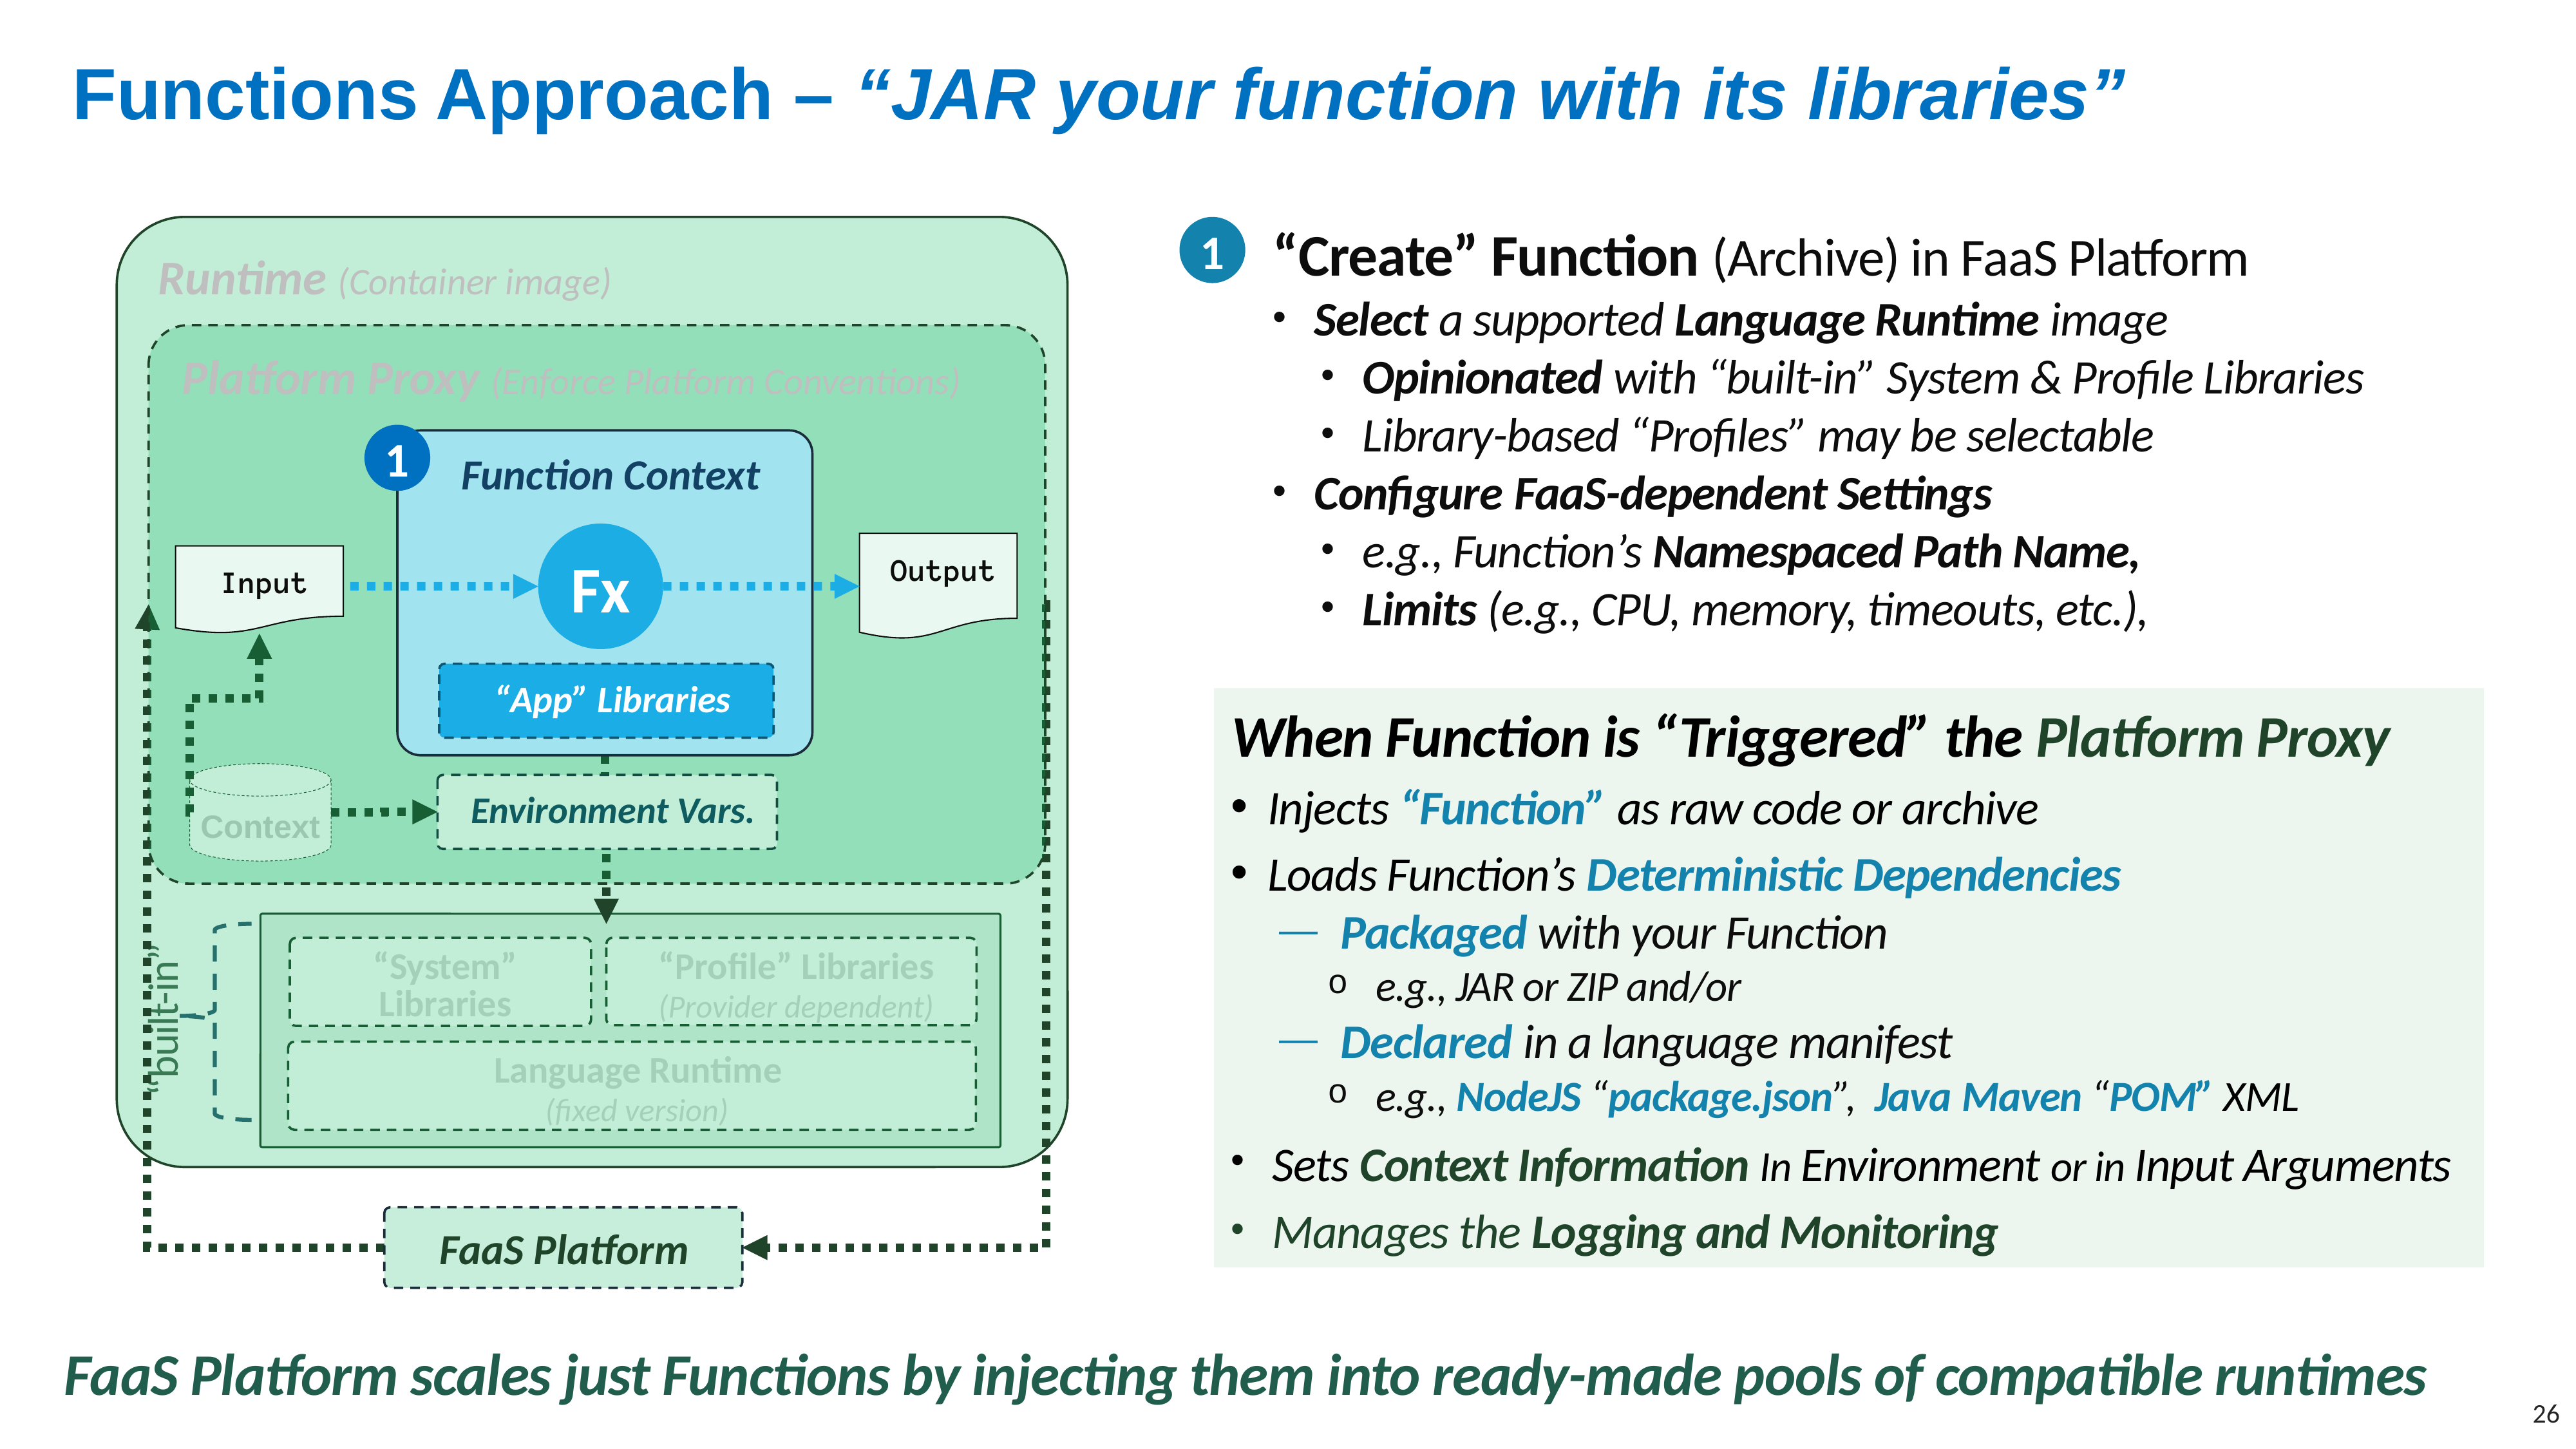

# Functions Approach – “JAR your function with its libraries”
Runtime (Container image)
Platform Proxy (Enforce Platform Conventions)
1
Function Context
Fx
Output

Input

“App” Libraries
Context
Environment Vars.

“System” Libraries
“Profile” Libraries
(Provider dependent)
Language Runtime
(fixed version)

“built-in”
FaaS Platform
1
“Create” Function (Archive) in FaaS Platform
Select a supported Language Runtime image
Opinionated with “built-in” System & Profile Libraries
Library-based “Profiles” may be selectable
Configure FaaS-dependent Settings
e.g., Function’s Namespaced Path Name,
Limits (e.g., CPU, memory, timeouts, etc.),
When Function is “Triggered” the Platform Proxy
Injects “Function” as raw code or archive
Loads Function’s Deterministic Dependencies
Packaged with your Function
e.g., JAR or ZIP and/or
Declared in a language manifest
e.g., NodeJS “package.json”,  Java Maven “POM” XML
Sets Context Information In Environment or in Input Arguments
Manages the Logging and Monitoring
FaaS Platform scales just Functions by injecting them into ready-made pools of compatible runtimes
26